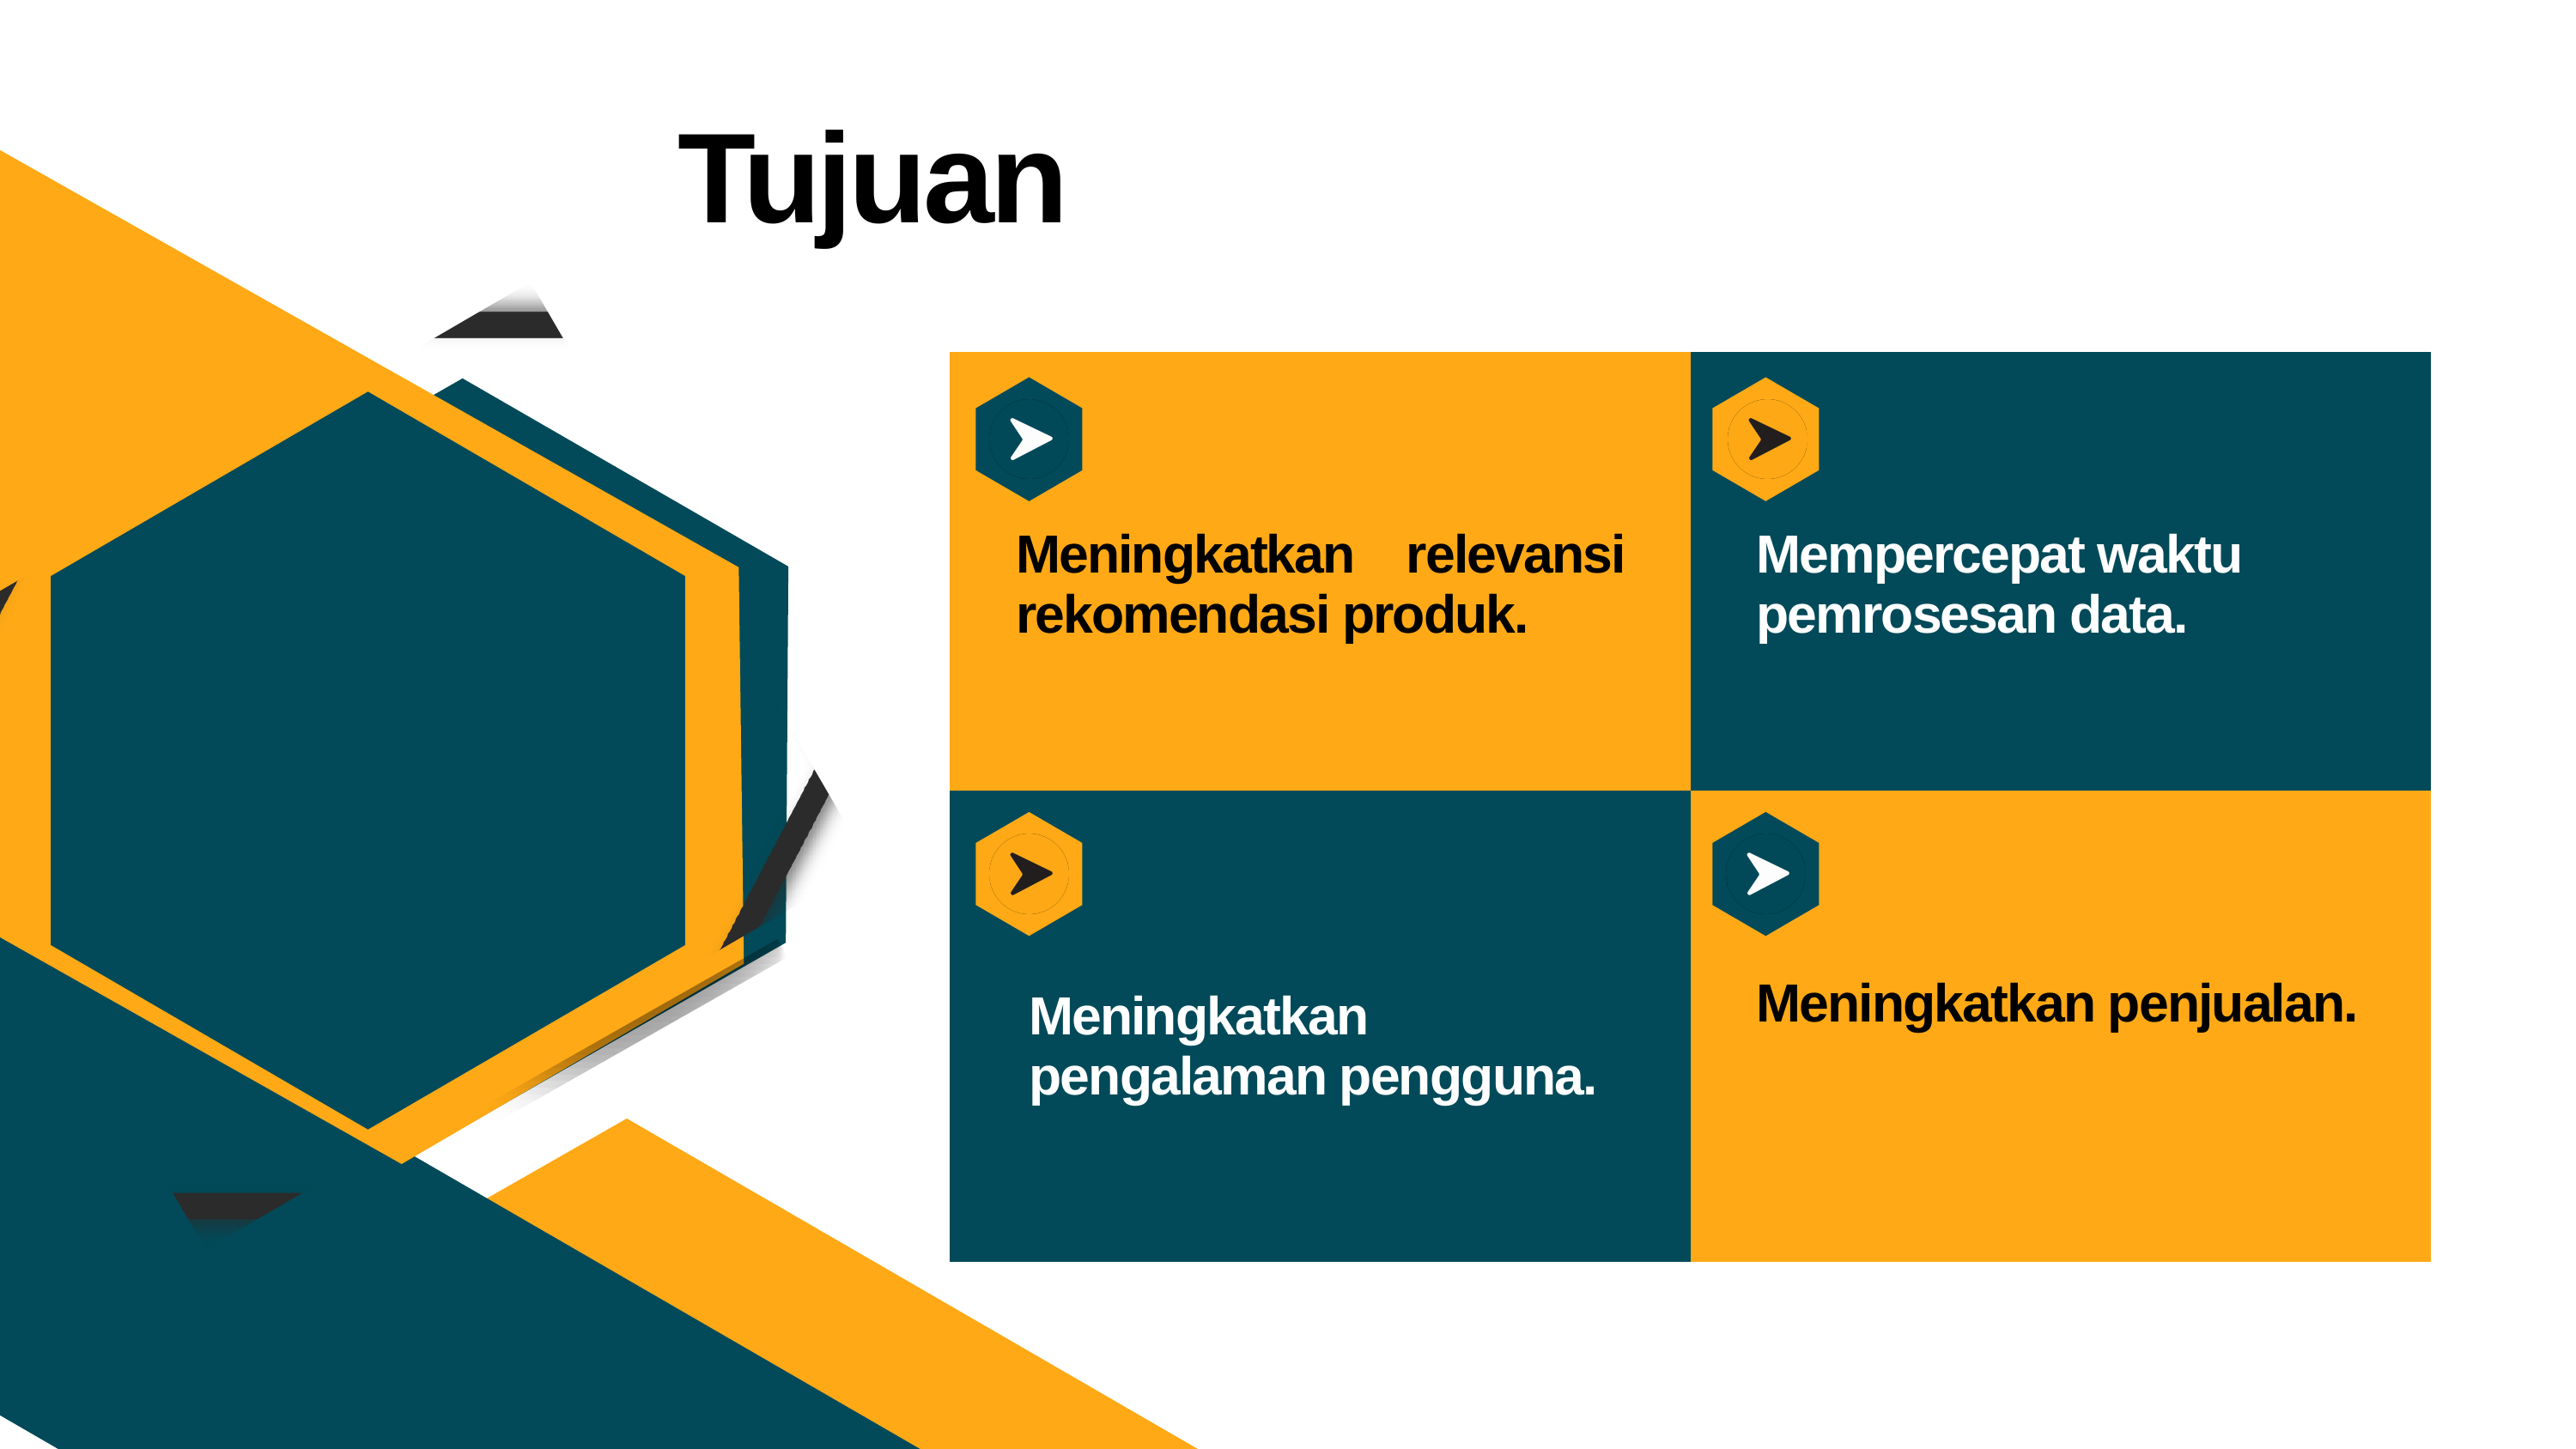

Tujuan

Meningkatkan relevansi rekomendasi produk.
Mempercepat waktu pemrosesan data.

Meningkatkan penjualan.
Meningkatkan pengalaman pengguna.